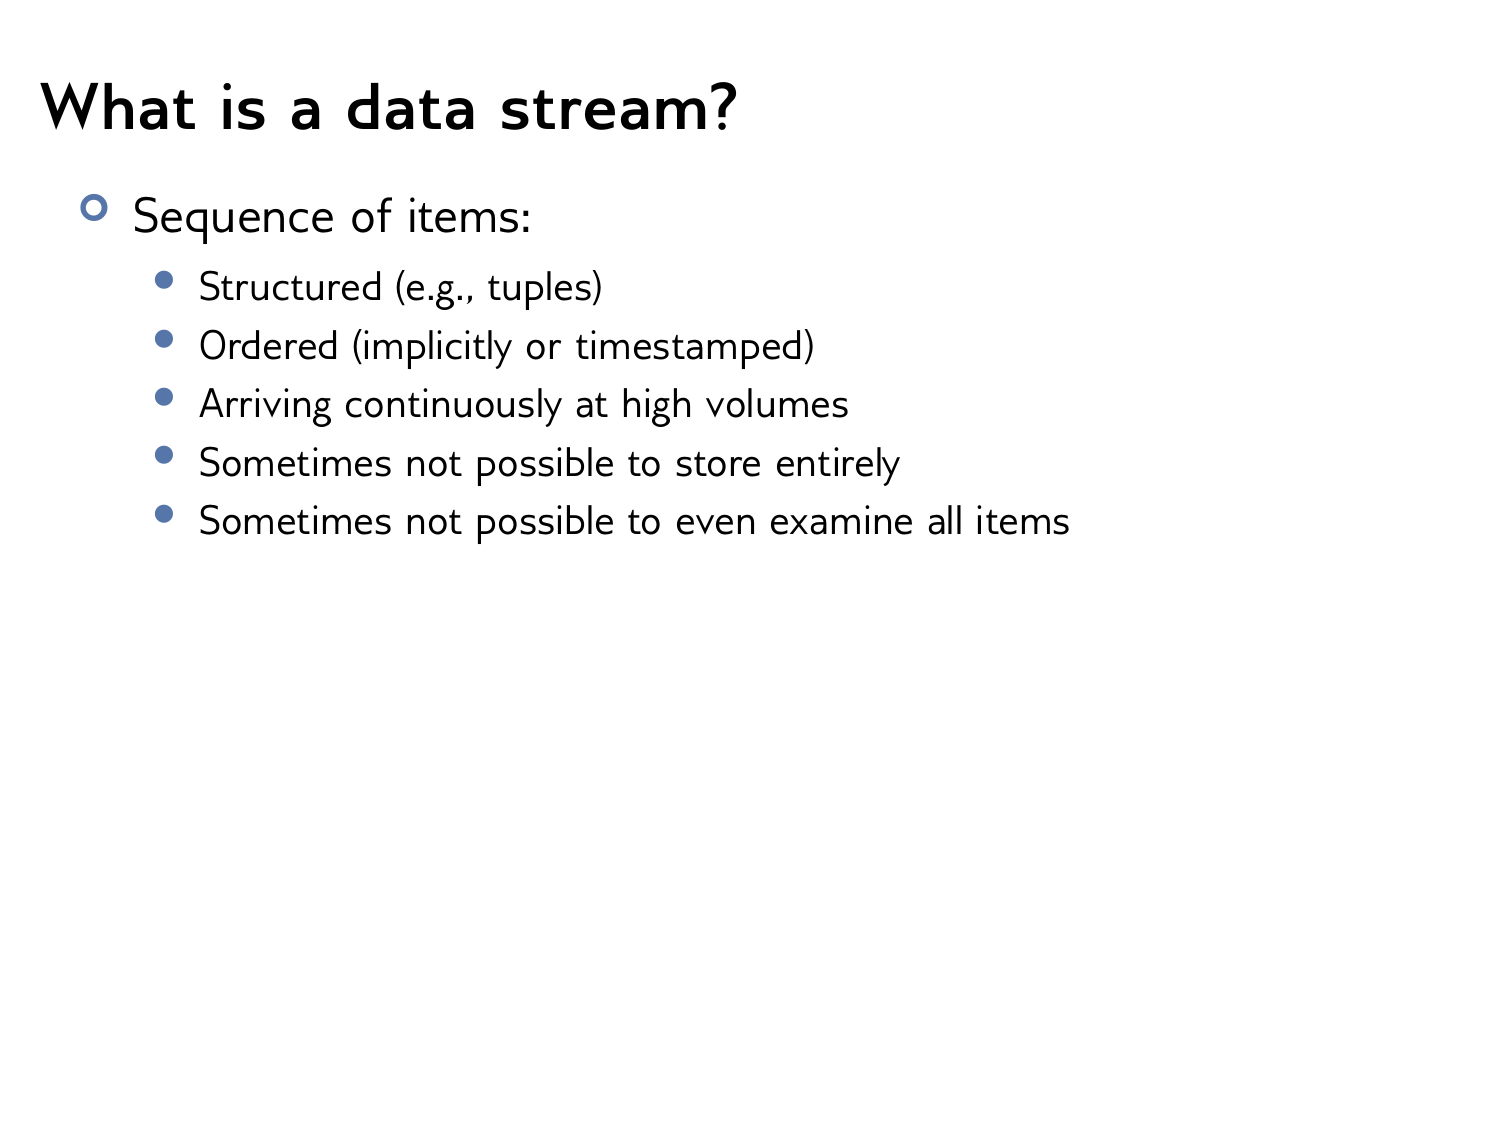

# What is a data stream?
Sequence of items:
Structured (e.g., tuples)
Ordered (implicitly or timestamped)
Arriving continuously at high volumes
Sometimes not possible to store entirely
Sometimes not possible to even examine all items